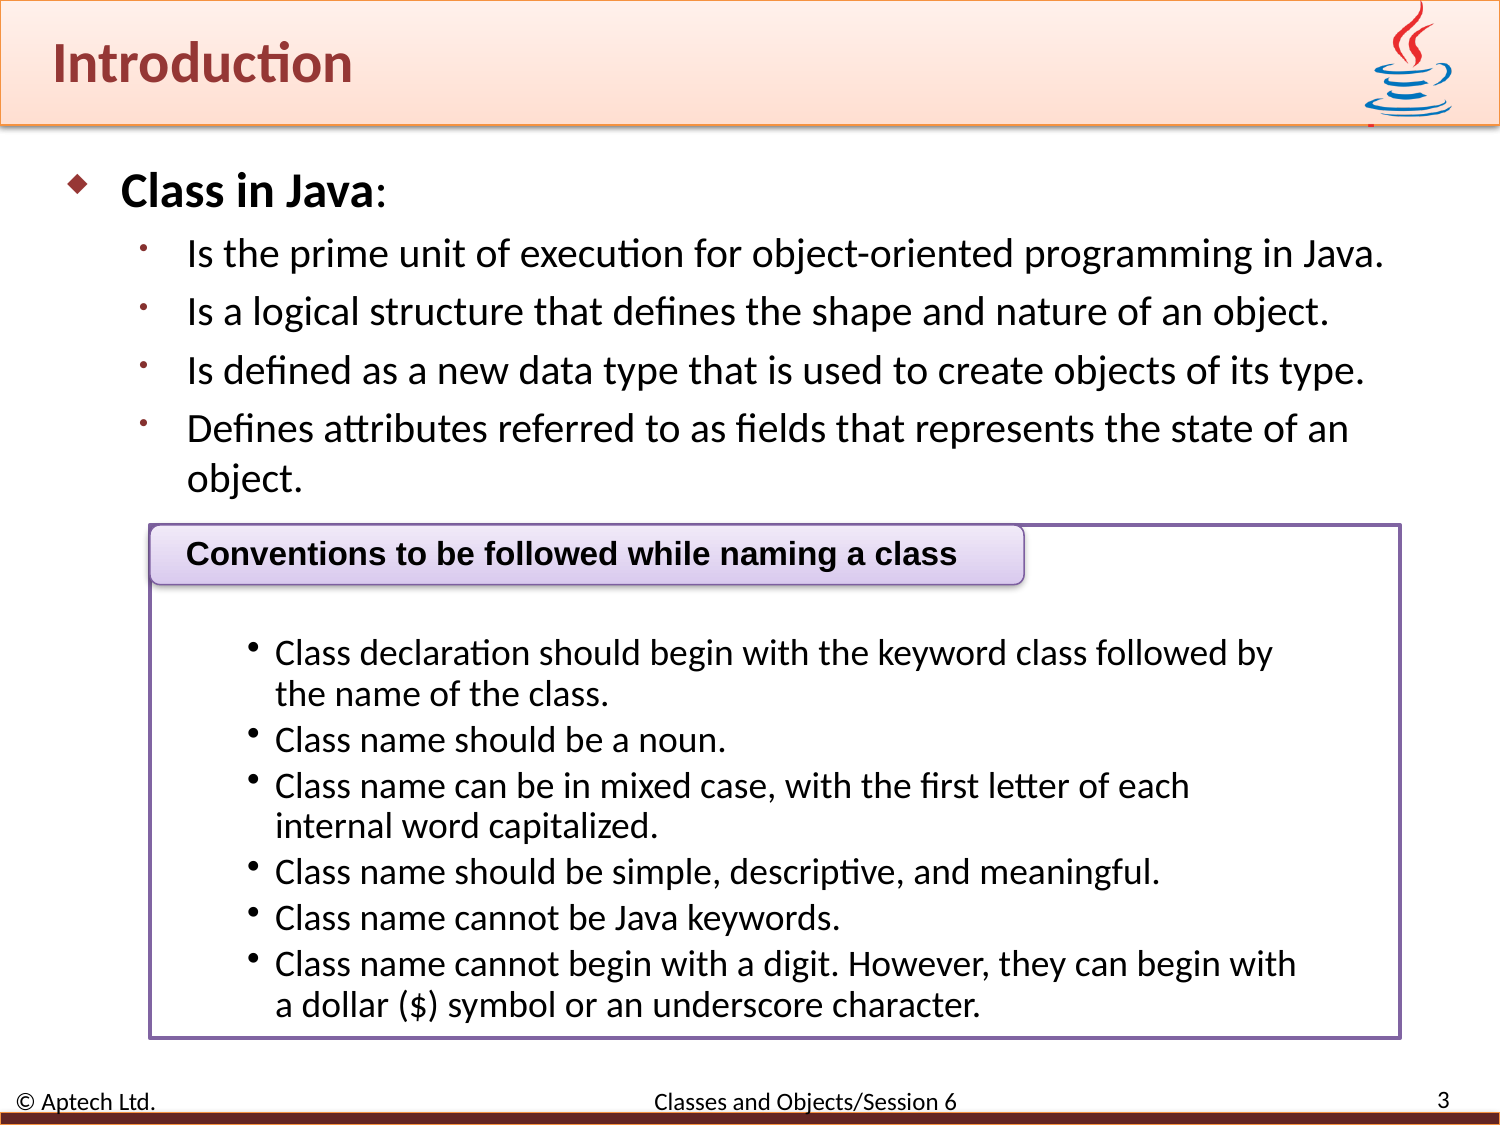

# Introduction
Class in Java:
Is the prime unit of execution for object-oriented programming in Java.
Is a logical structure that defines the shape and nature of an object.
Is defined as a new data type that is used to create objects of its type.
Defines attributes referred to as fields that represents the state of an object.

Class declaration should begin with the keyword class followed by the name of the class.
Class name should be a noun.
Class name can be in mixed case, with the first letter of each internal word capitalized.
Class name should be simple, descriptive, and meaningful.
Class name cannot be Java keywords.
Class name cannot begin with a digit. However, they can begin with a dollar ($) symbol or an underscore character.

Conventions to be followed while naming a class
3
© Aptech Ltd.                                                                                       Classes and Objects/Session 6